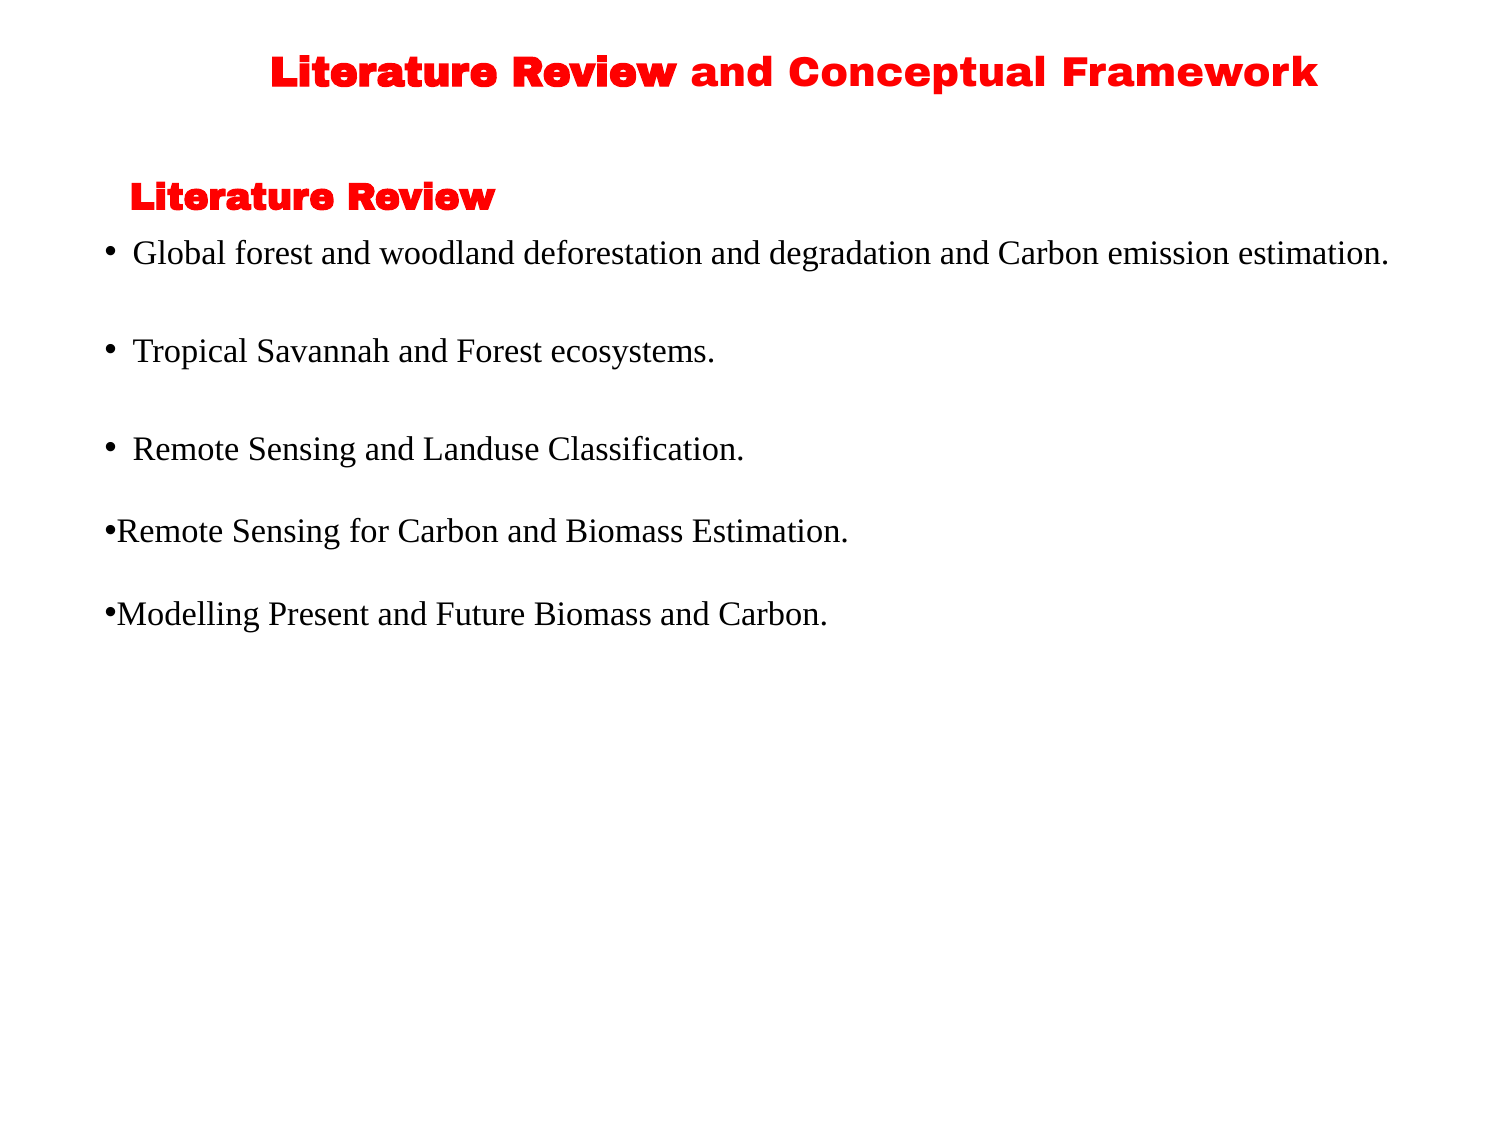

# Literature Review and Conceptual Framework
Literature Review
Global forest and woodland deforestation and degradation and Carbon emission estimation.
Tropical Savannah and Forest ecosystems.
Remote Sensing and Landuse Classification.
Remote Sensing for Carbon and Biomass Estimation.
Modelling Present and Future Biomass and Carbon.